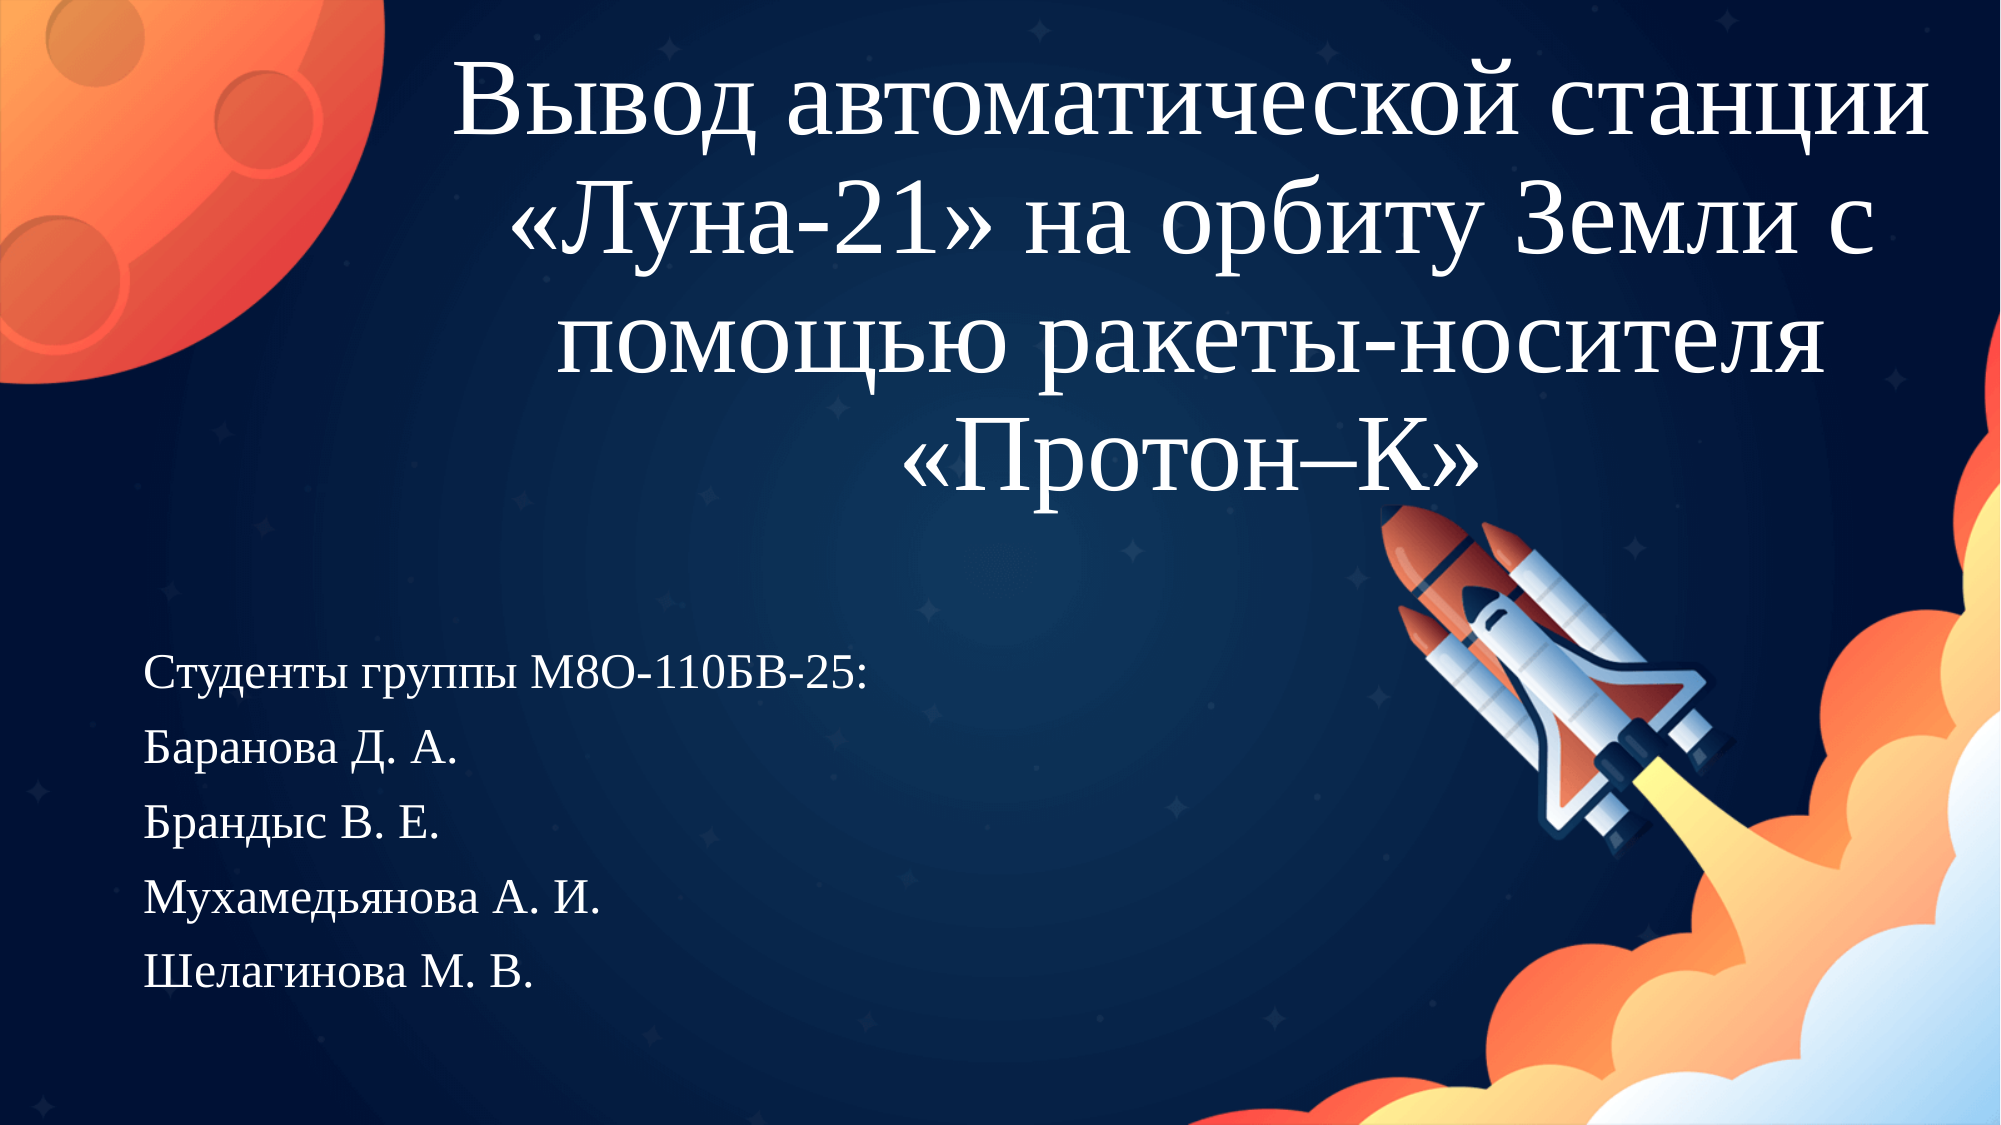

# Вывод автоматической станции «Луна-21» на орбиту Земли с помощью ракеты-носителя «Протон–К»
Студенты группы М8О-110БВ-25:
Баранова Д. А.
Брандыс В. Е.
Мухамедьянова А. И.
Шелагинова М. В.